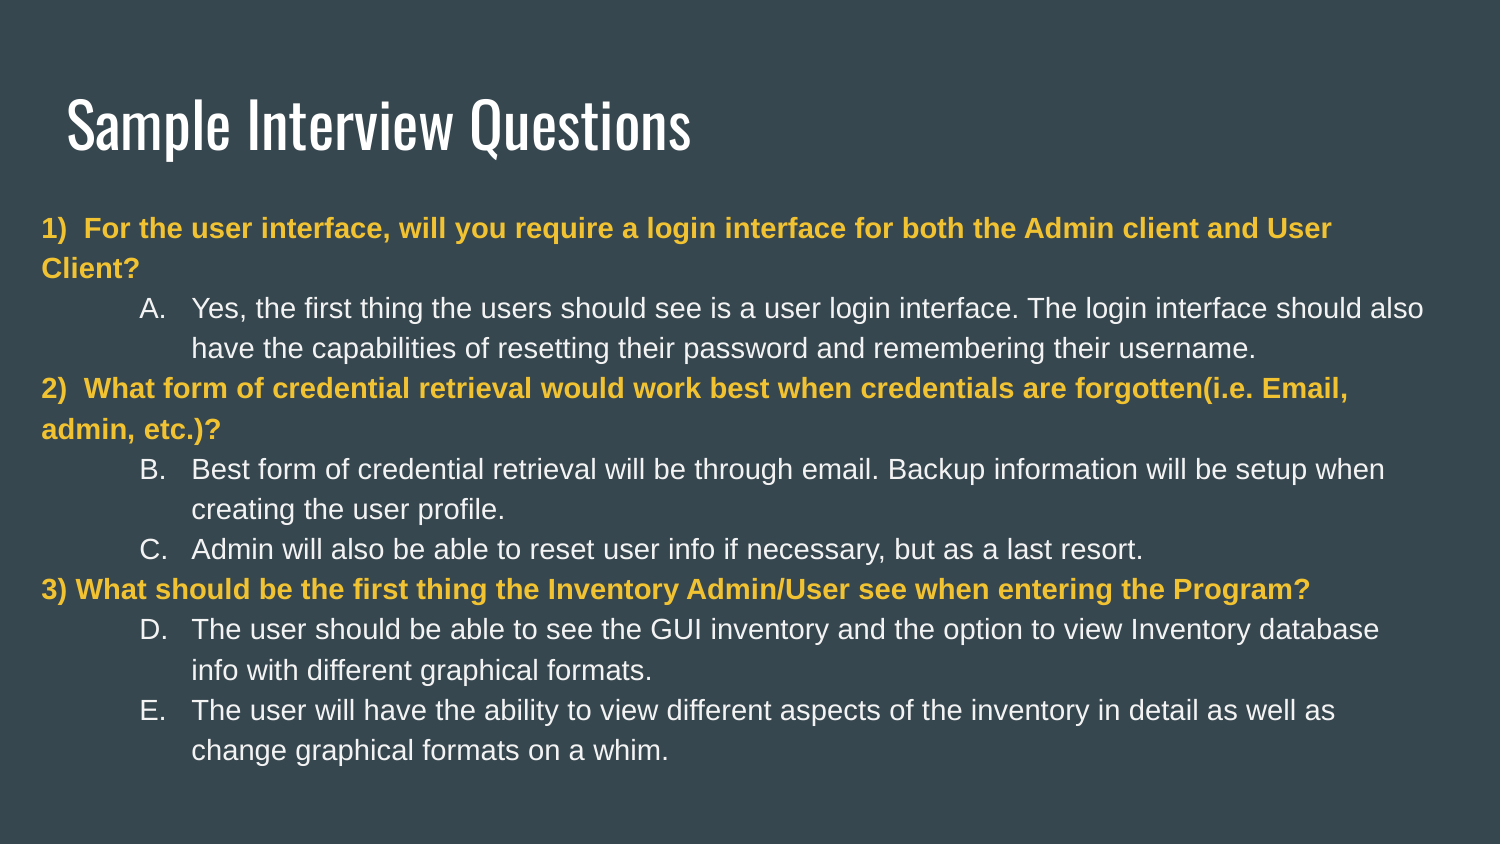

# Sample Interview Questions
1)  For the user interface, will you require a login interface for both the Admin client and User Client?
Yes, the first thing the users should see is a user login interface. The login interface should also have the capabilities of resetting their password and remembering their username.
2)  What form of credential retrieval would work best when credentials are forgotten(i.e. Email, admin, etc.)?
Best form of credential retrieval will be through email. Backup information will be setup when creating the user profile.
Admin will also be able to reset user info if necessary, but as a last resort.
3) What should be the first thing the Inventory Admin/User see when entering the Program?
The user should be able to see the GUI inventory and the option to view Inventory database info with different graphical formats.
The user will have the ability to view different aspects of the inventory in detail as well as change graphical formats on a whim.